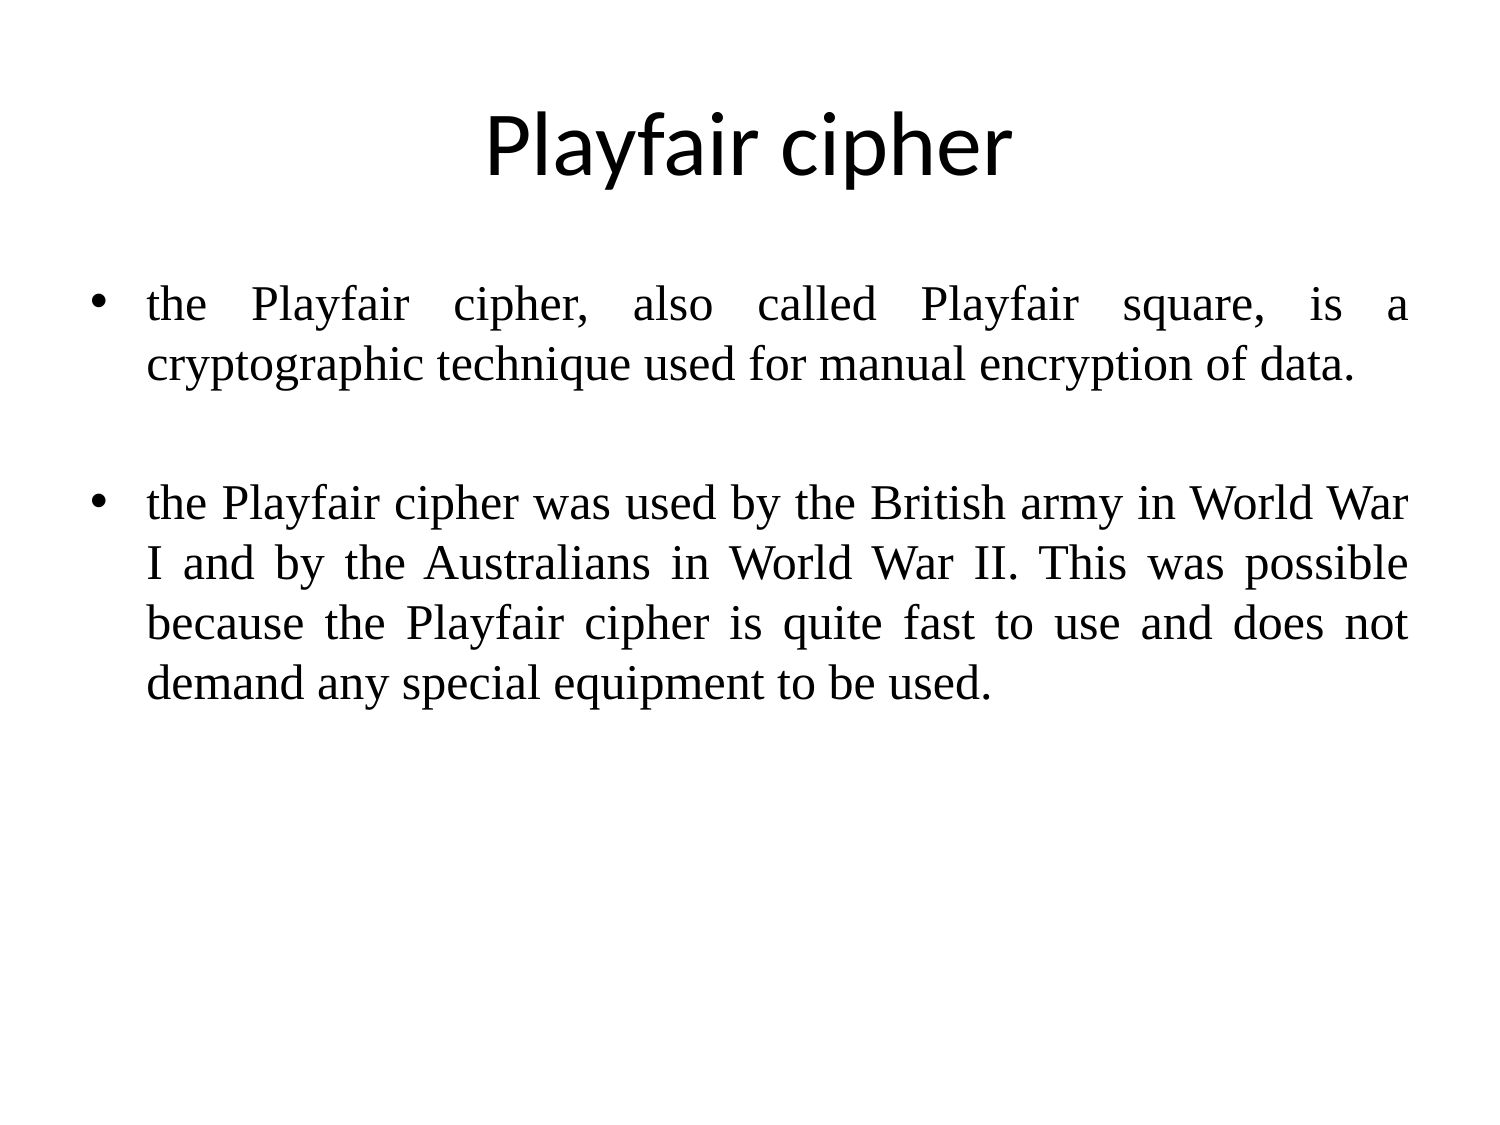

# Playfair cipher
the Playfair cipher, also called Playfair square, is a cryptographic technique used for manual encryption of data.

the Playfair cipher was used by the British army in World War I and by the Australians in World War II. This was possible because the Playfair cipher is quite fast to use and does not demand any special equipment to be used.